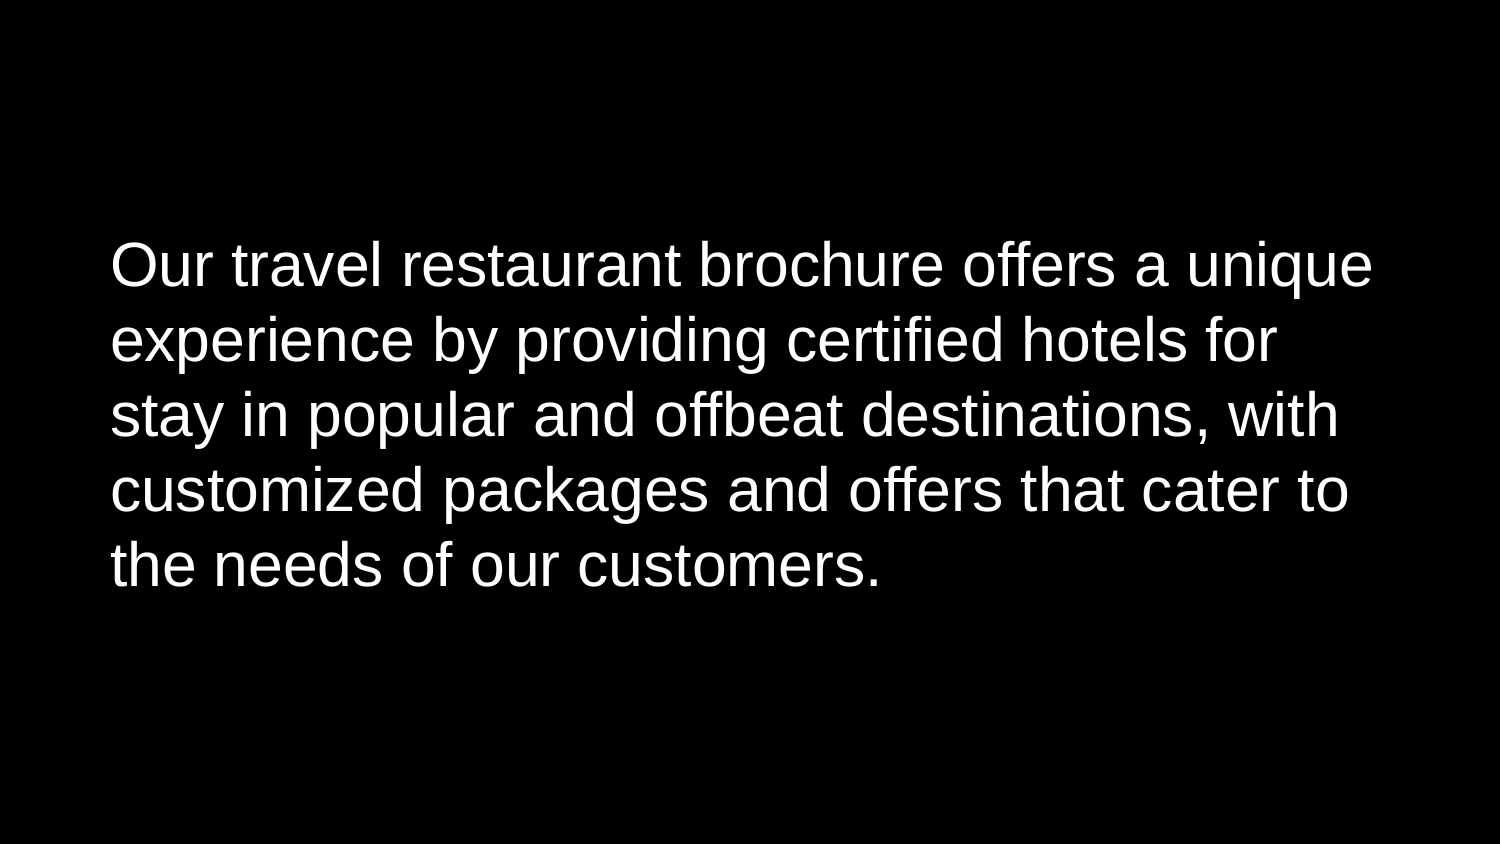

Our travel restaurant brochure offers a unique experience by providing certified hotels for stay in popular and offbeat destinations, with customized packages and offers that cater to the needs of our customers.